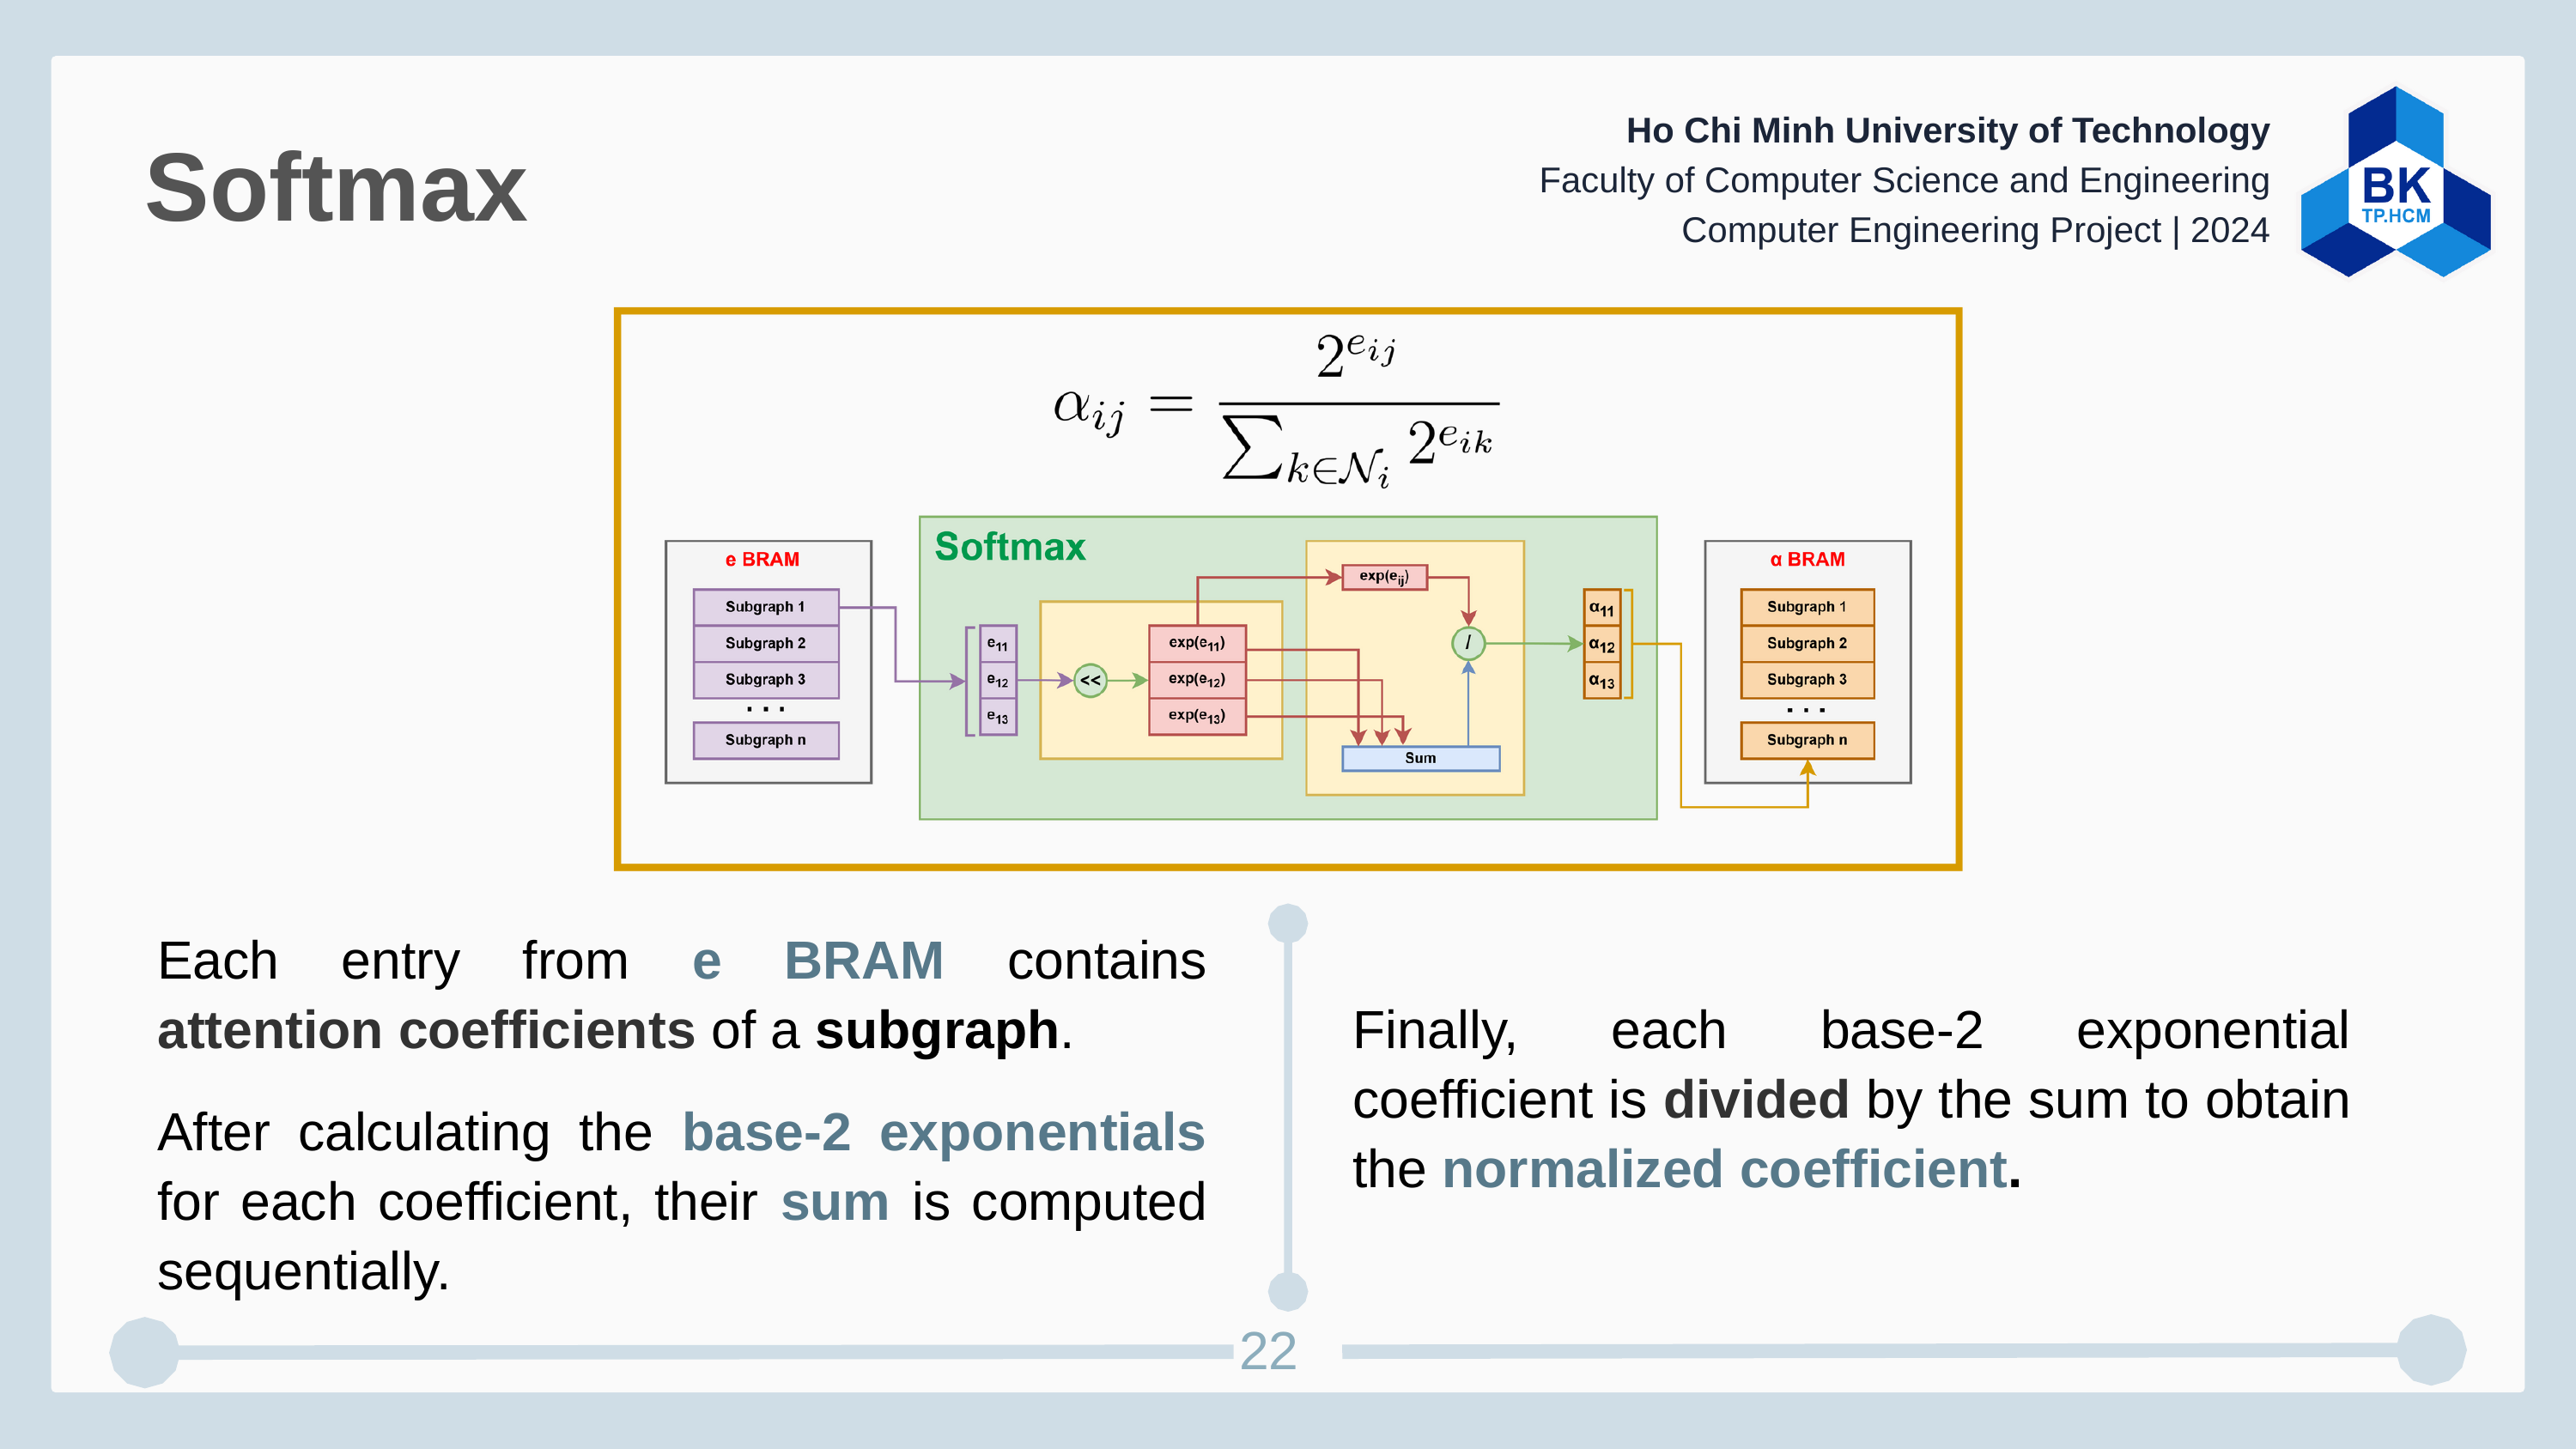

Ho Chi Minh University of Technology
Faculty of Computer Science and Engineering
Computer Engineering Project | 2024
Softmax

Each entry from e BRAM contains attention coefficients of a subgraph.

After calculating the base-2 exponentials for each coefficient, their sum is computed sequentially.

Finally, each base-2 exponential coefficient is divided by the sum to obtain the normalized coefficient.
22